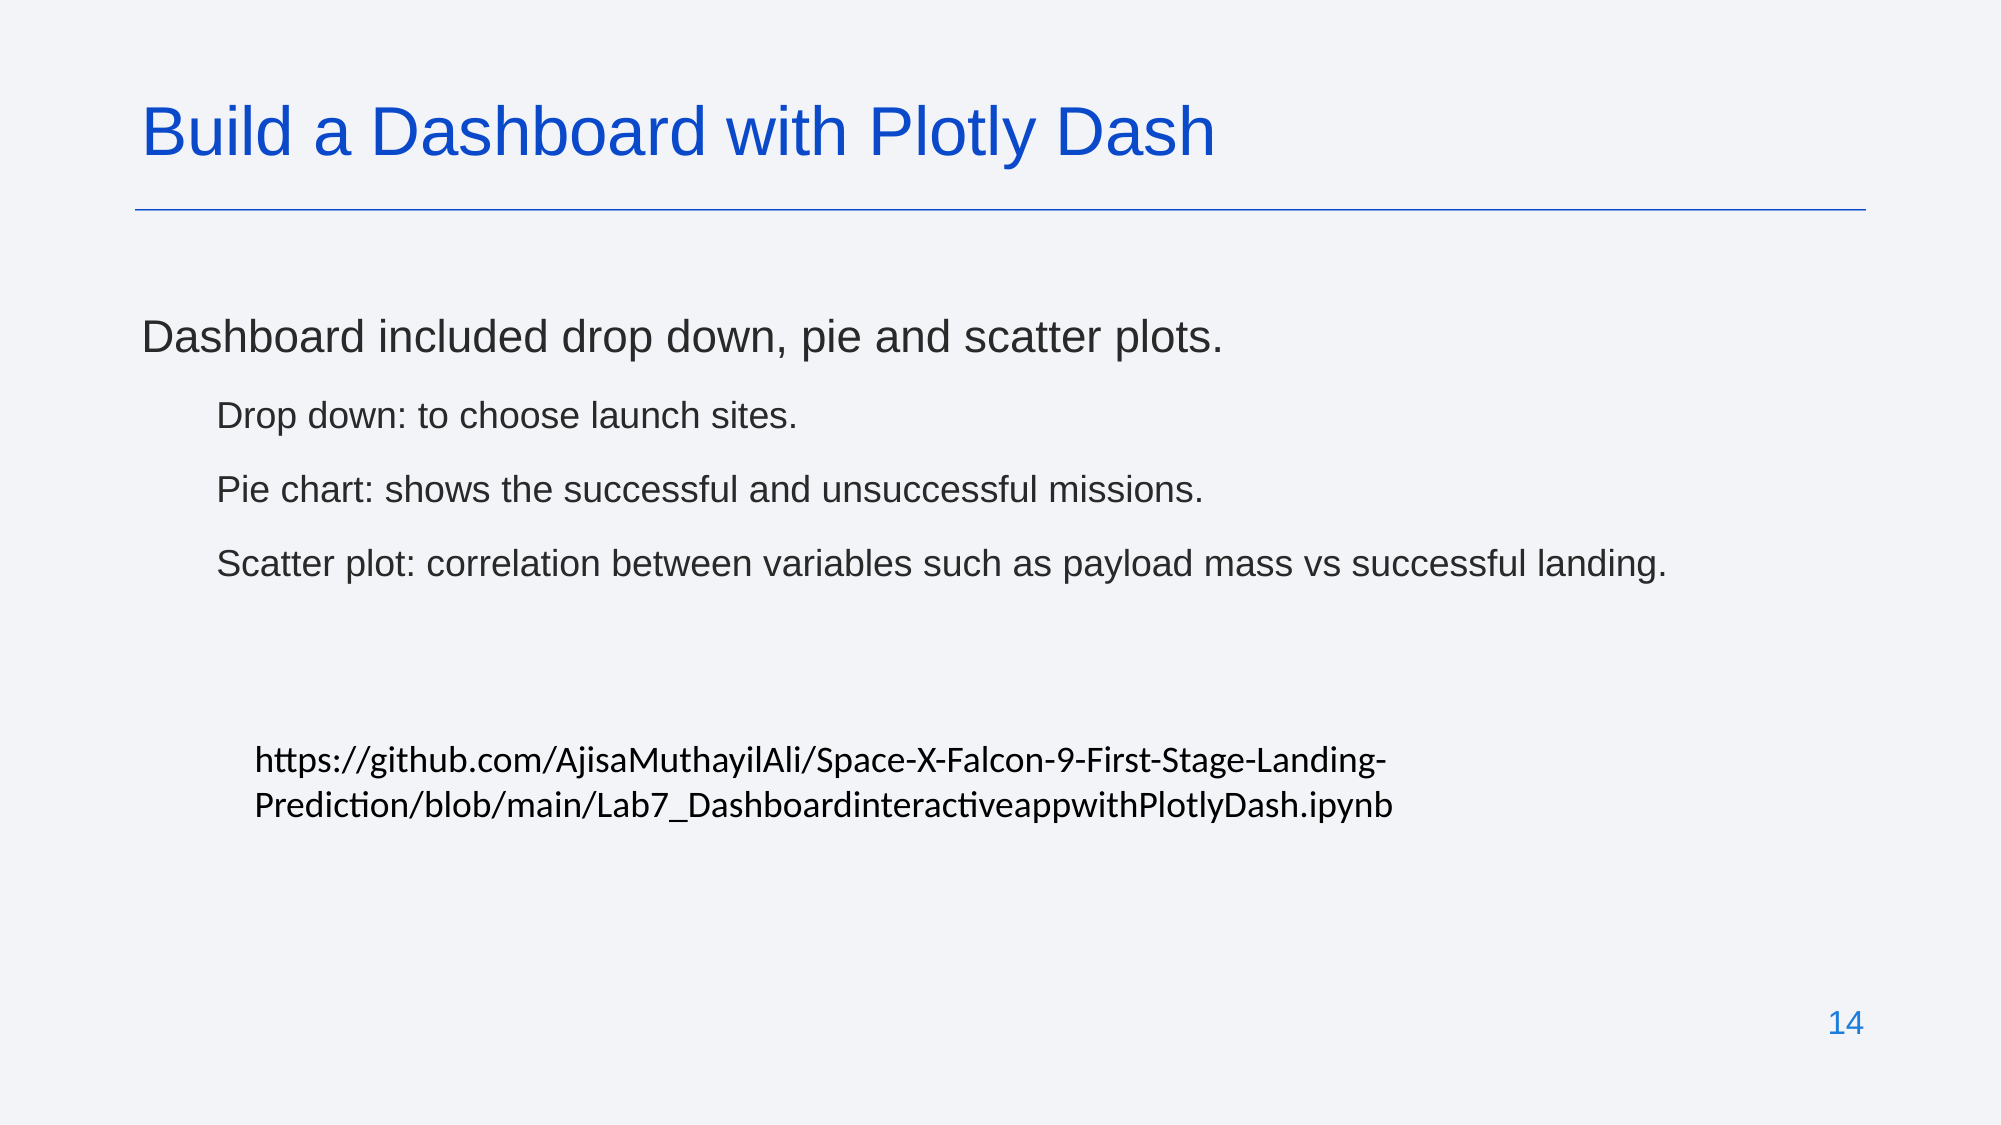

Build a Dashboard with Plotly Dash
Dashboard included drop down, pie and scatter plots.
Drop down: to choose launch sites.
Pie chart: shows the successful and unsuccessful missions.
Scatter plot: correlation between variables such as payload mass vs successful landing.

https://github.com/AjisaMuthayilAli/Space-X-Falcon-9-First-Stage-Landing-Prediction/blob/main/Lab7_DashboardinteractiveappwithPlotlyDash.ipynb
14